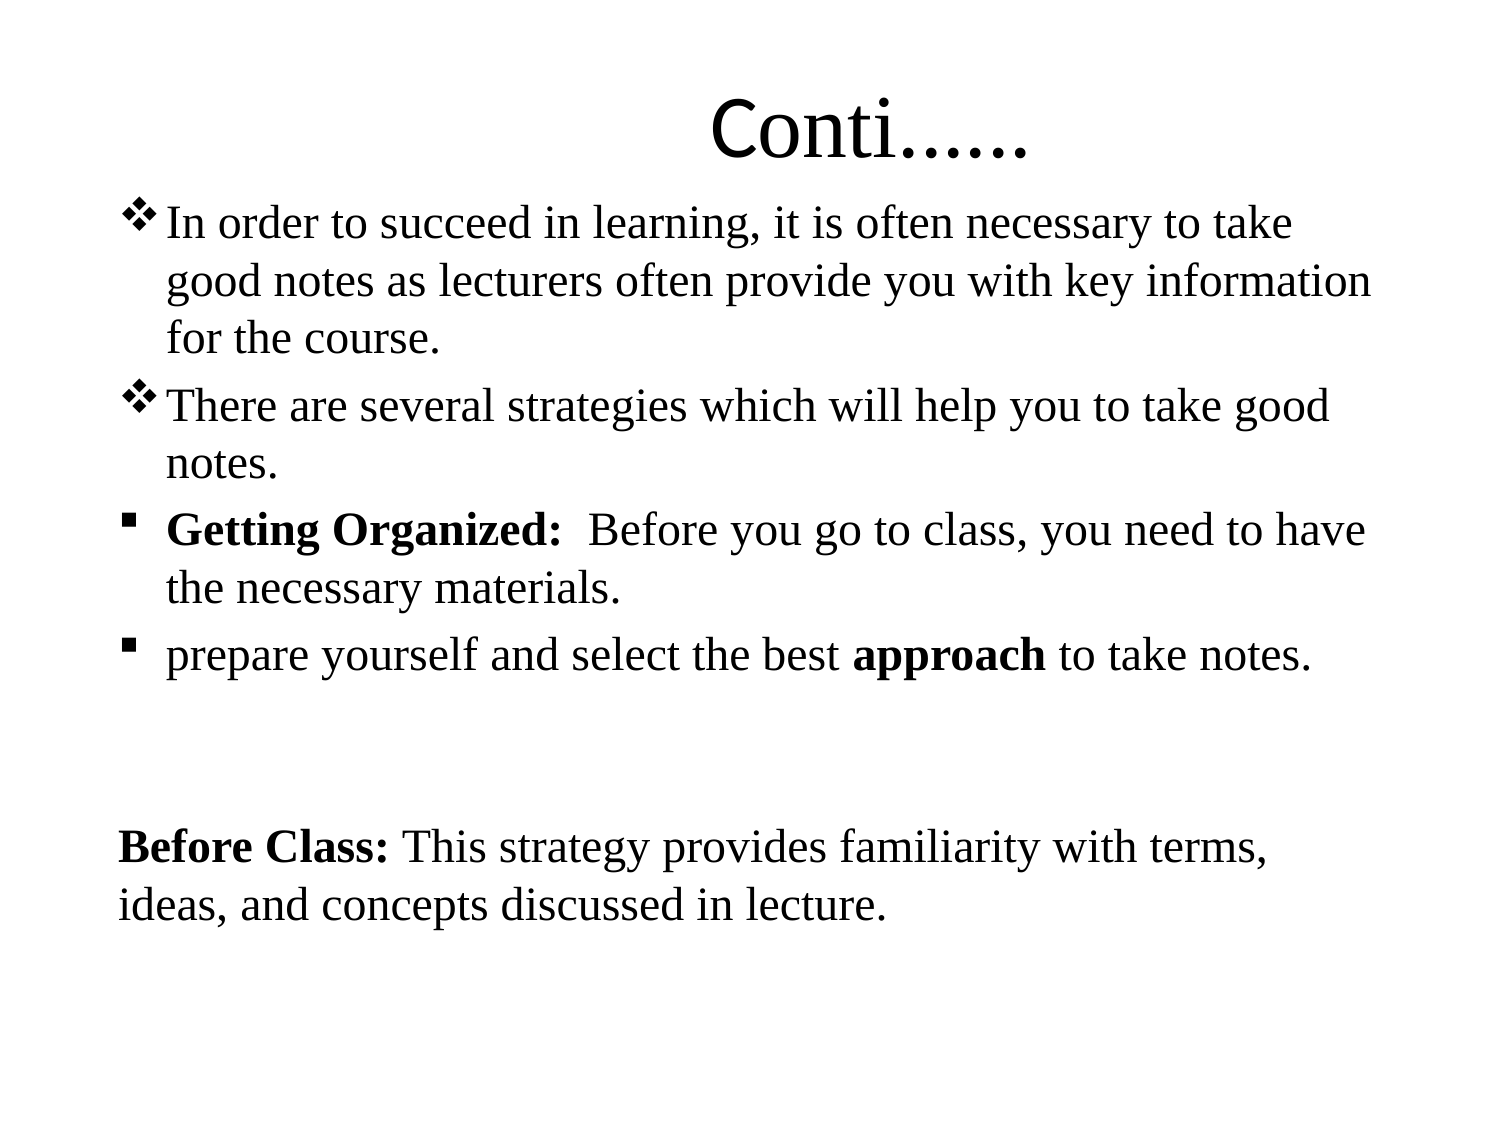

# Conti......
In order to succeed in learning, it is often necessary to take good notes as lecturers often provide you with key information for the course.
There are several strategies which will help you to take good notes.
Getting Organized:  Before you go to class, you need to have the necessary materials.
prepare yourself and select the best approach to take notes.

Before Class: This strategy provides familiarity with terms, ideas, and concepts discussed in lecture.